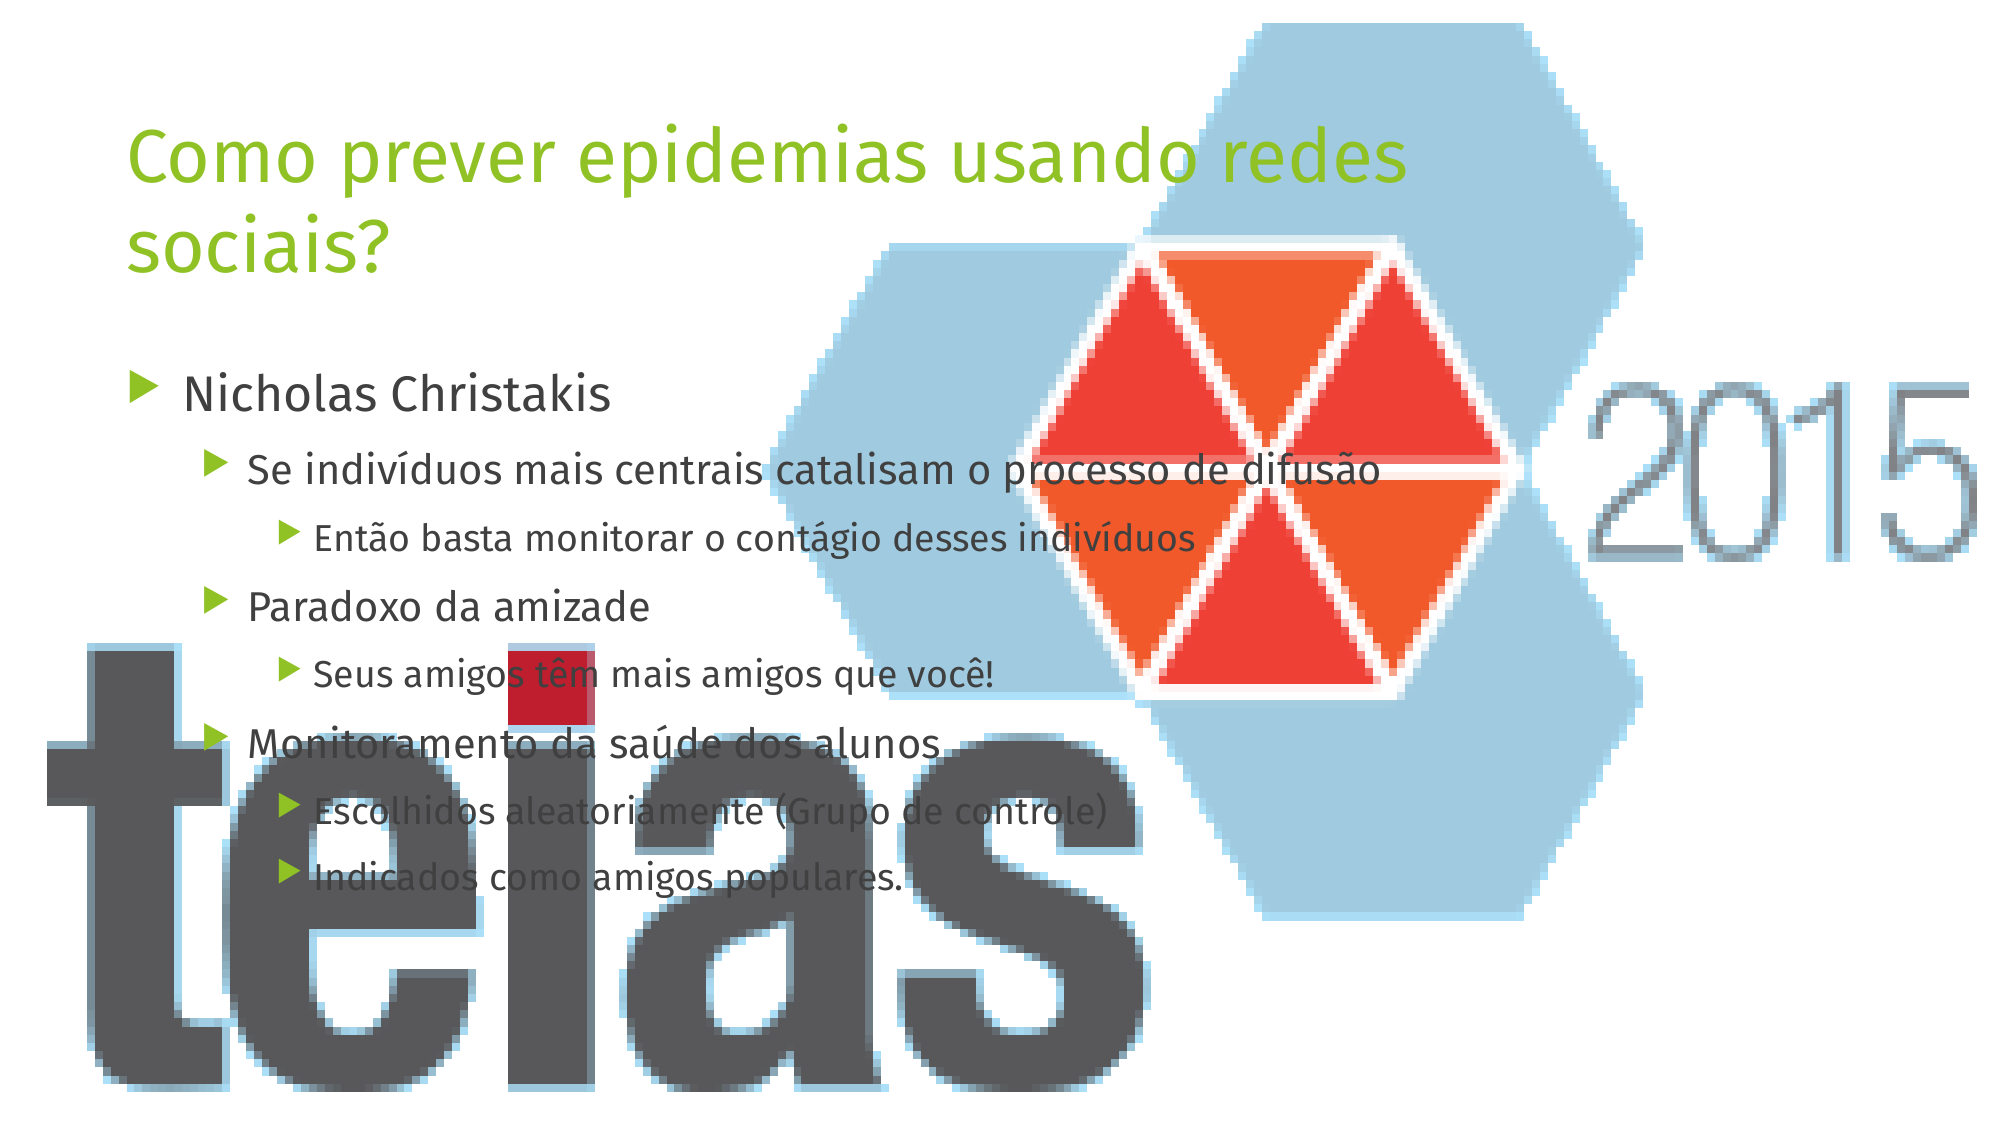

# Como prever epidemias usando redes sociais?
Nicholas Christakis
Se indivíduos mais centrais catalisam o processo de difusão
Então basta monitorar o contágio desses indivíduos
Paradoxo da amizade
Seus amigos têm mais amigos que você!
Monitoramento da saúde dos alunos
Escolhidos aleatoriamente (Grupo de controle)
Indicados como amigos populares.